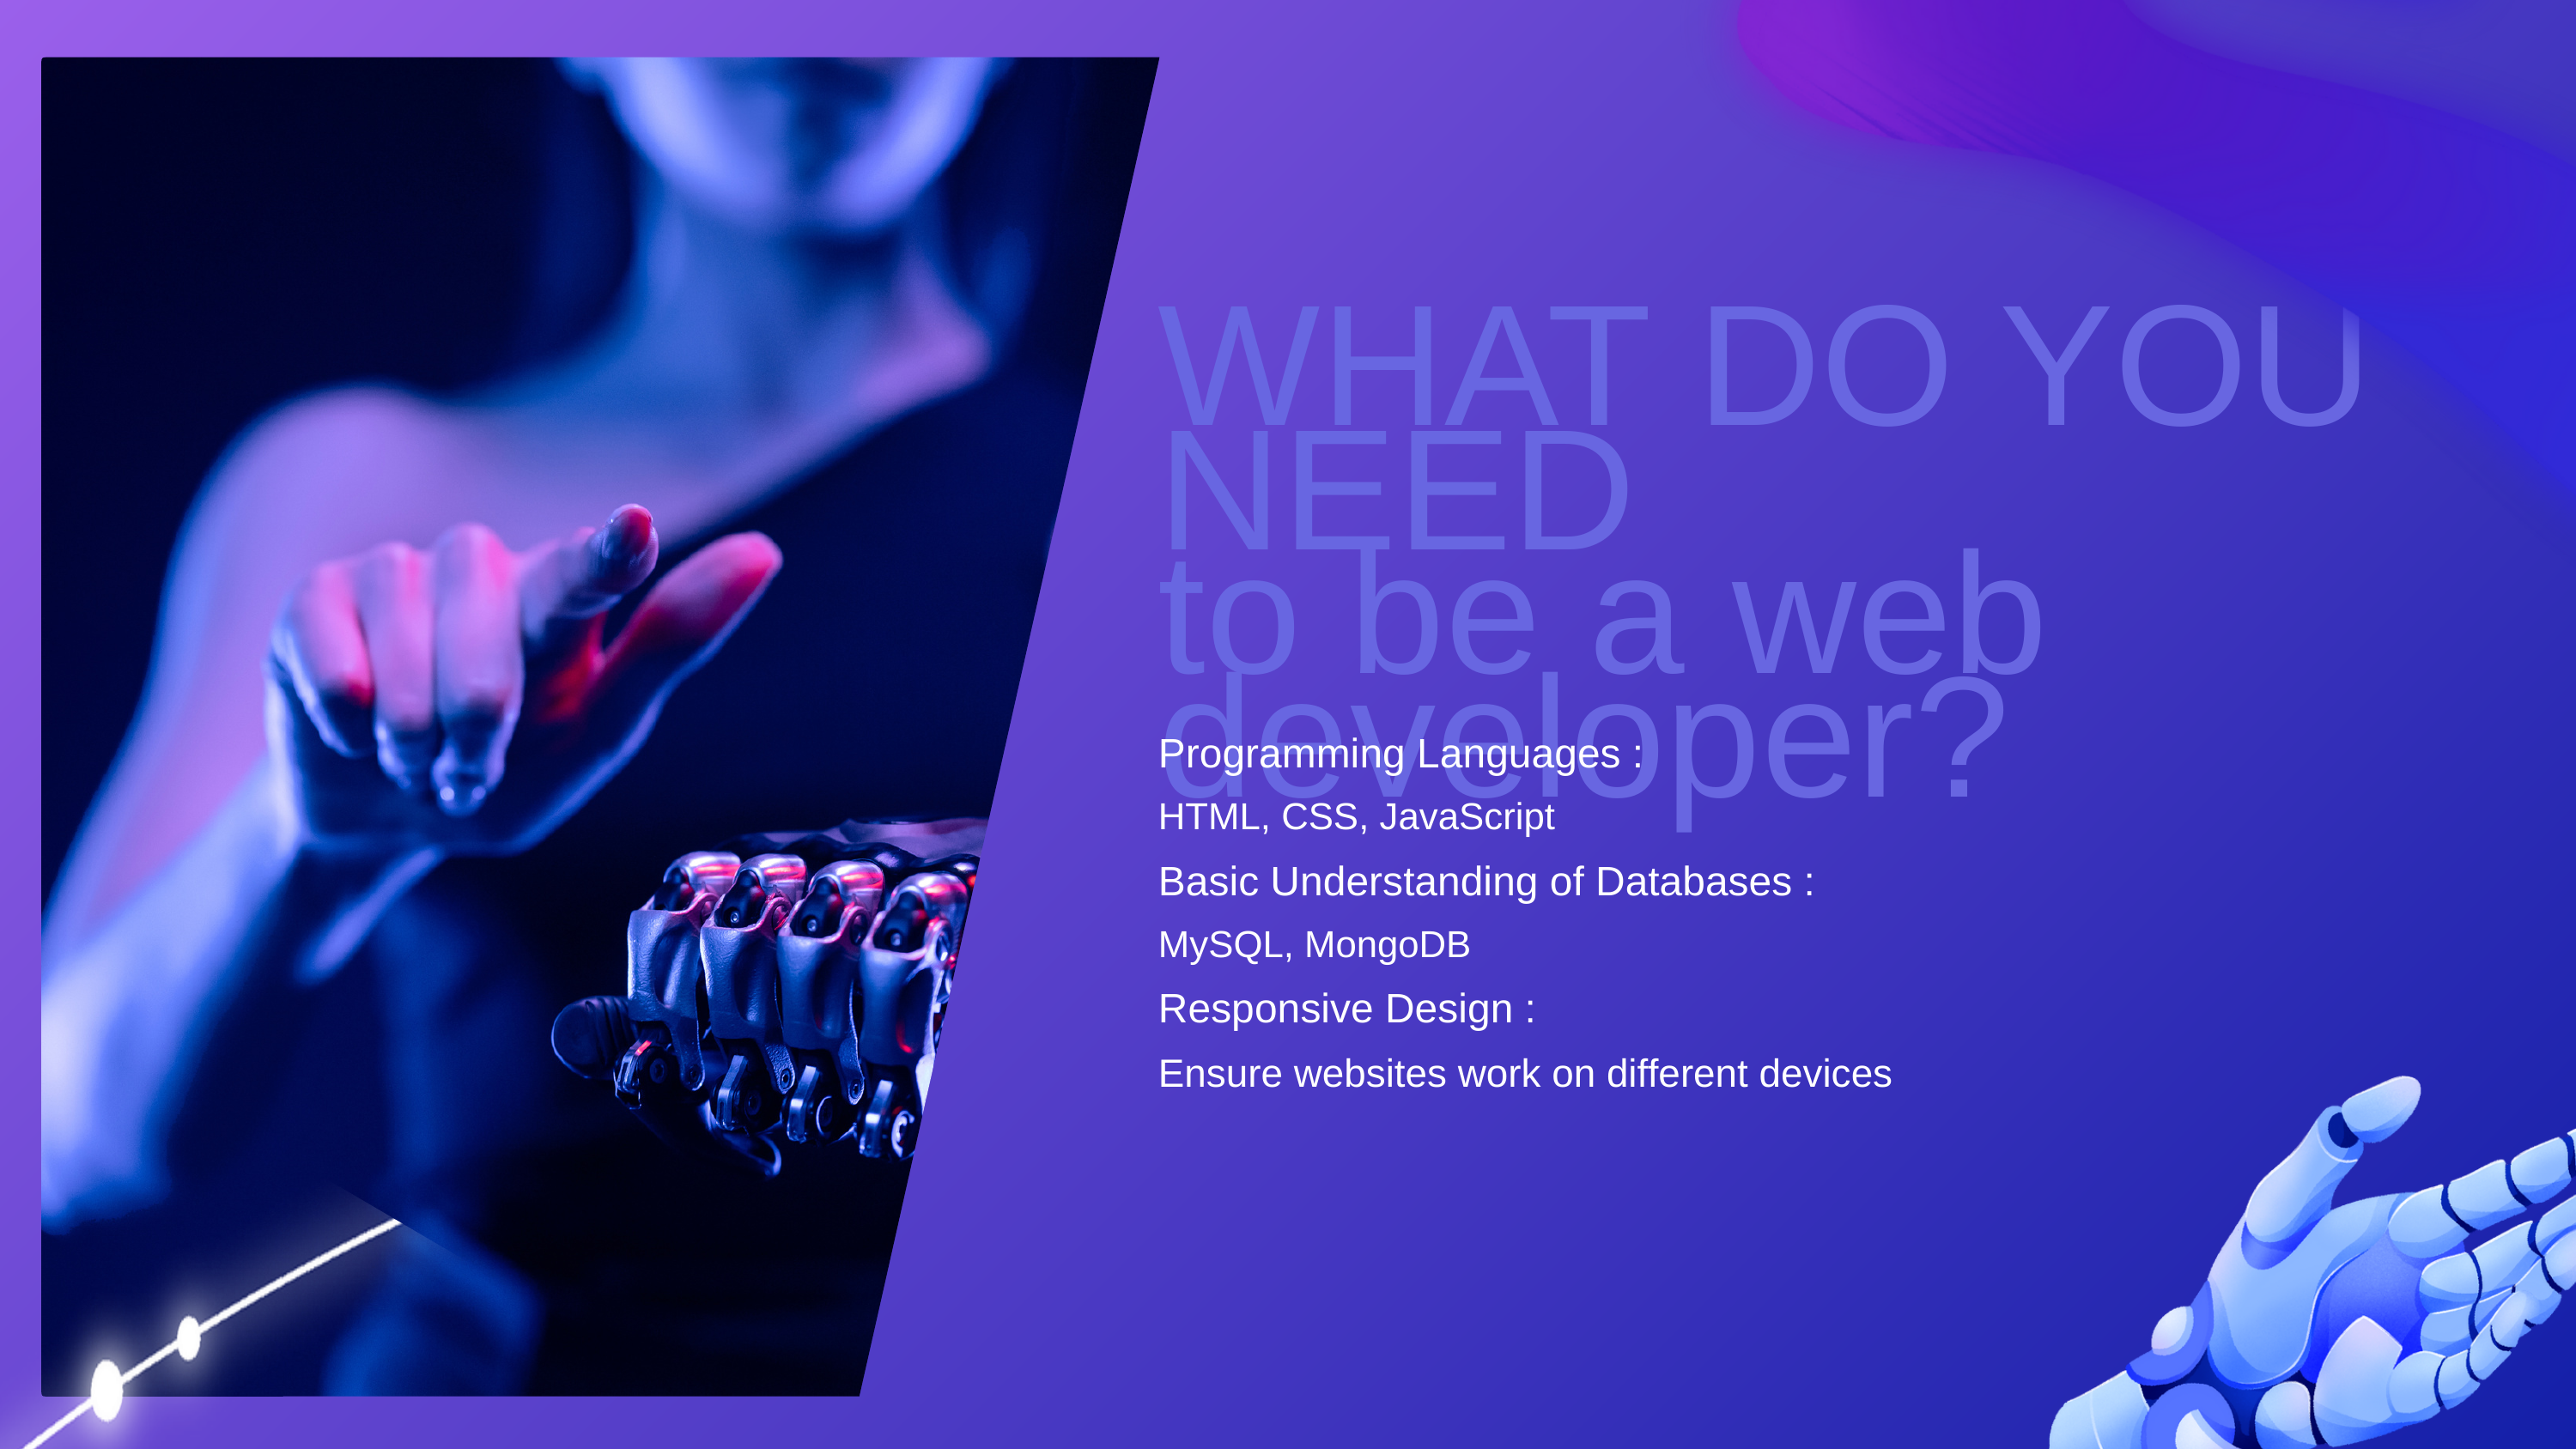

WHAT DO YOU NEED
to be a web developer?

Programming Languages :
HTML, CSS, JavaScript
Basic Understanding of Databases :
MySQL, MongoDB
Responsive Design :
Ensure websites work on different devices